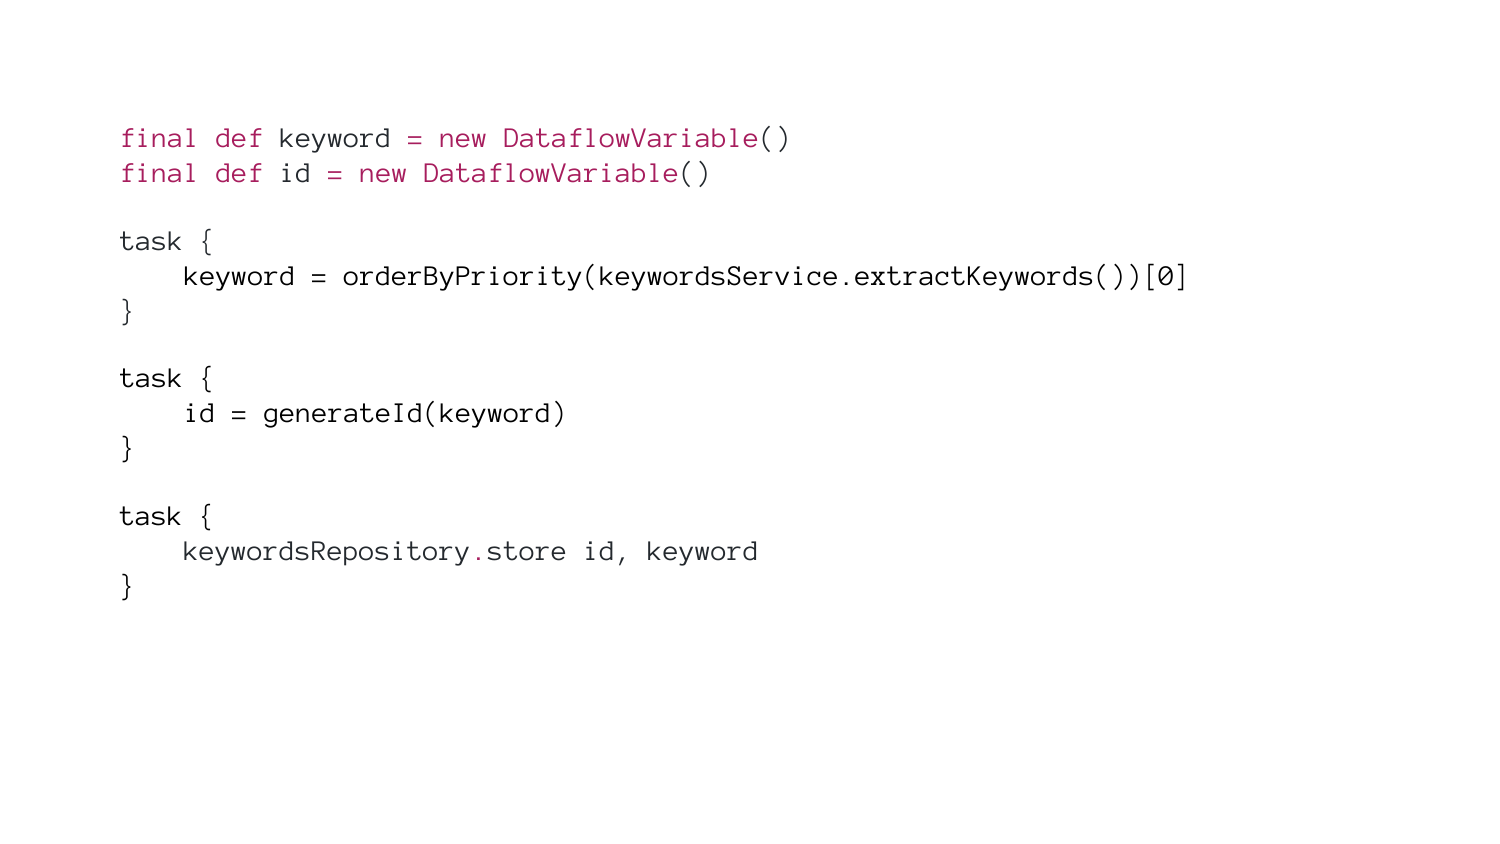

final def keyword = new DataflowVariable()
final def id = new DataflowVariable()
task {
    keyword = orderByPriority(keywordsService.extractKeywords())[0]
}
task {
    id = generateId(keyword)
}
task {
    keywordsRepository.store id, keyword
}